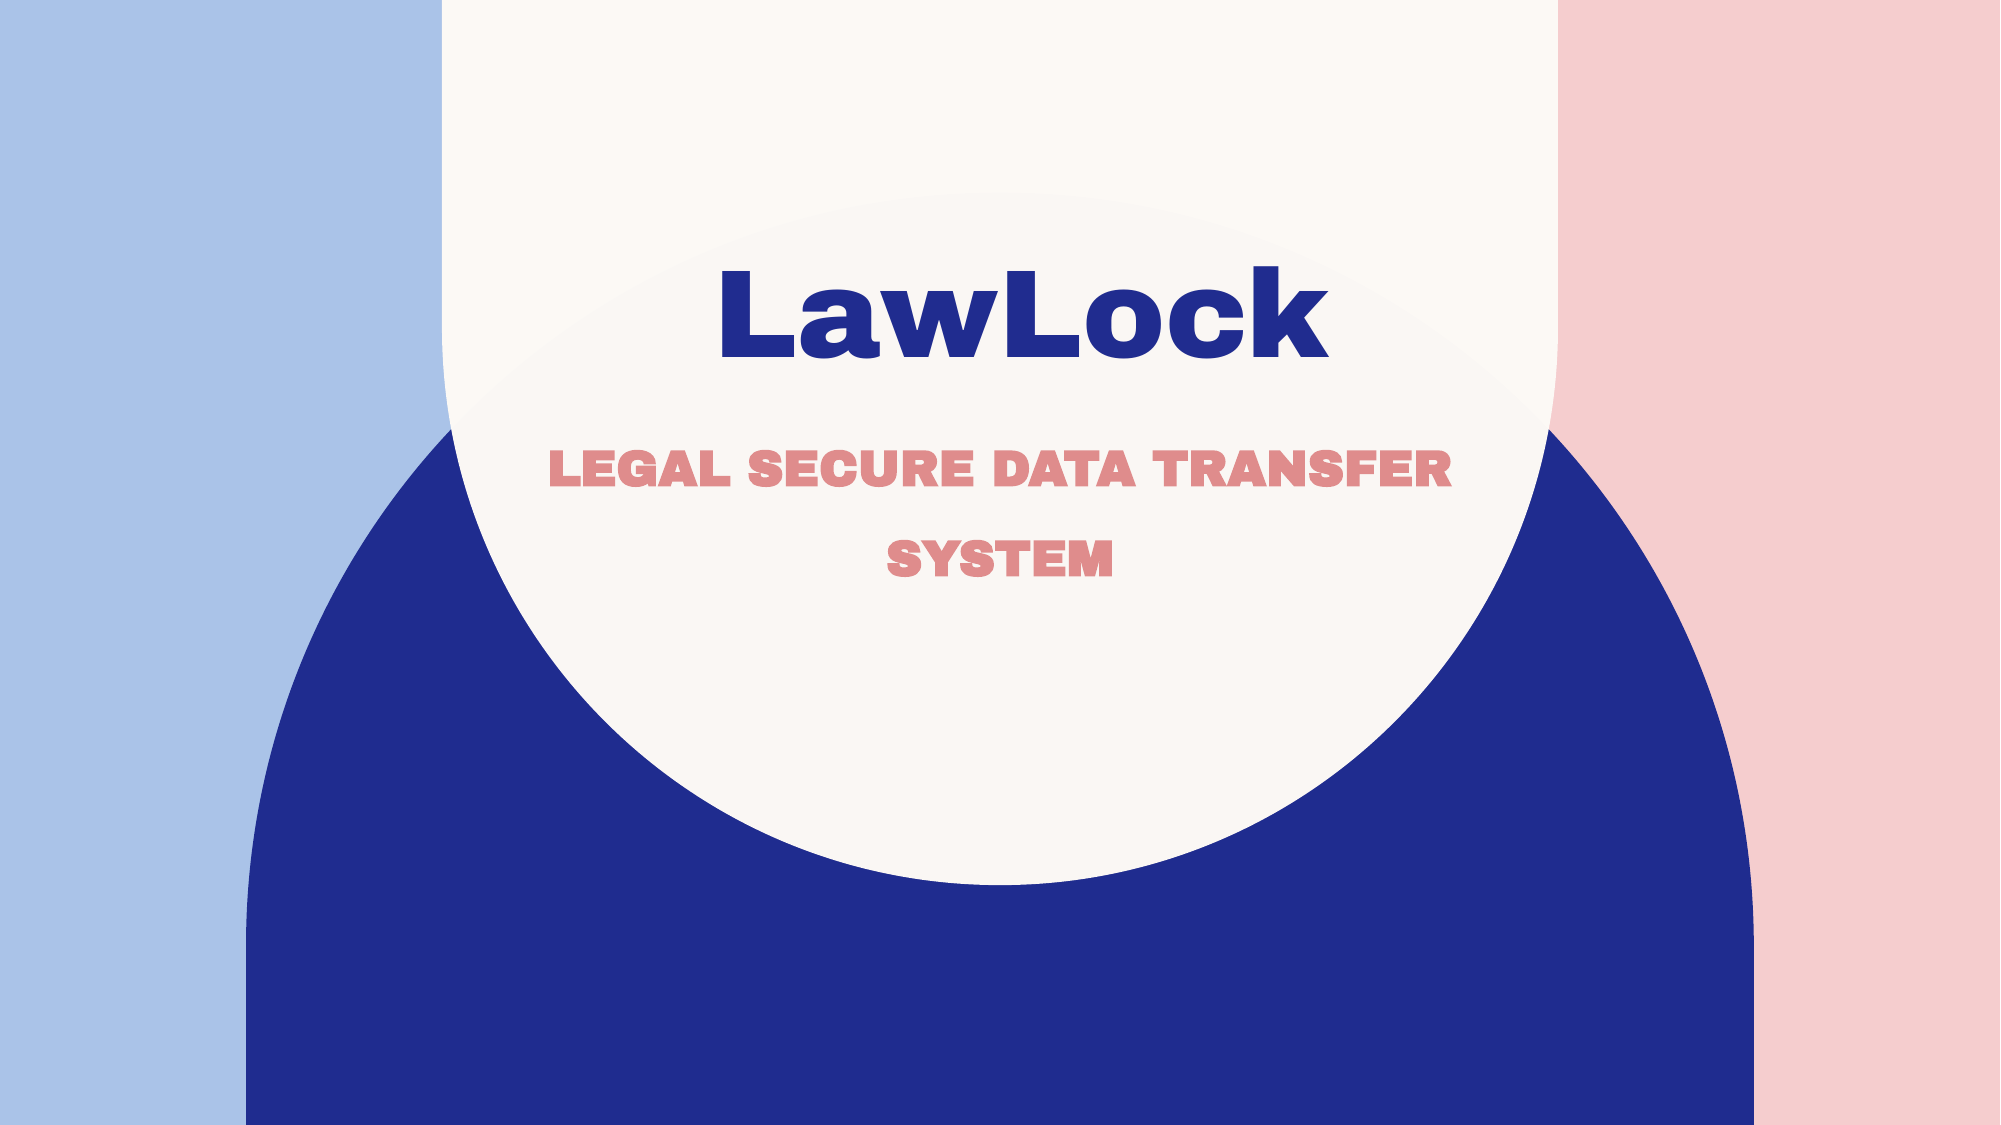

LawLock
# Legal Secure data Transfer system